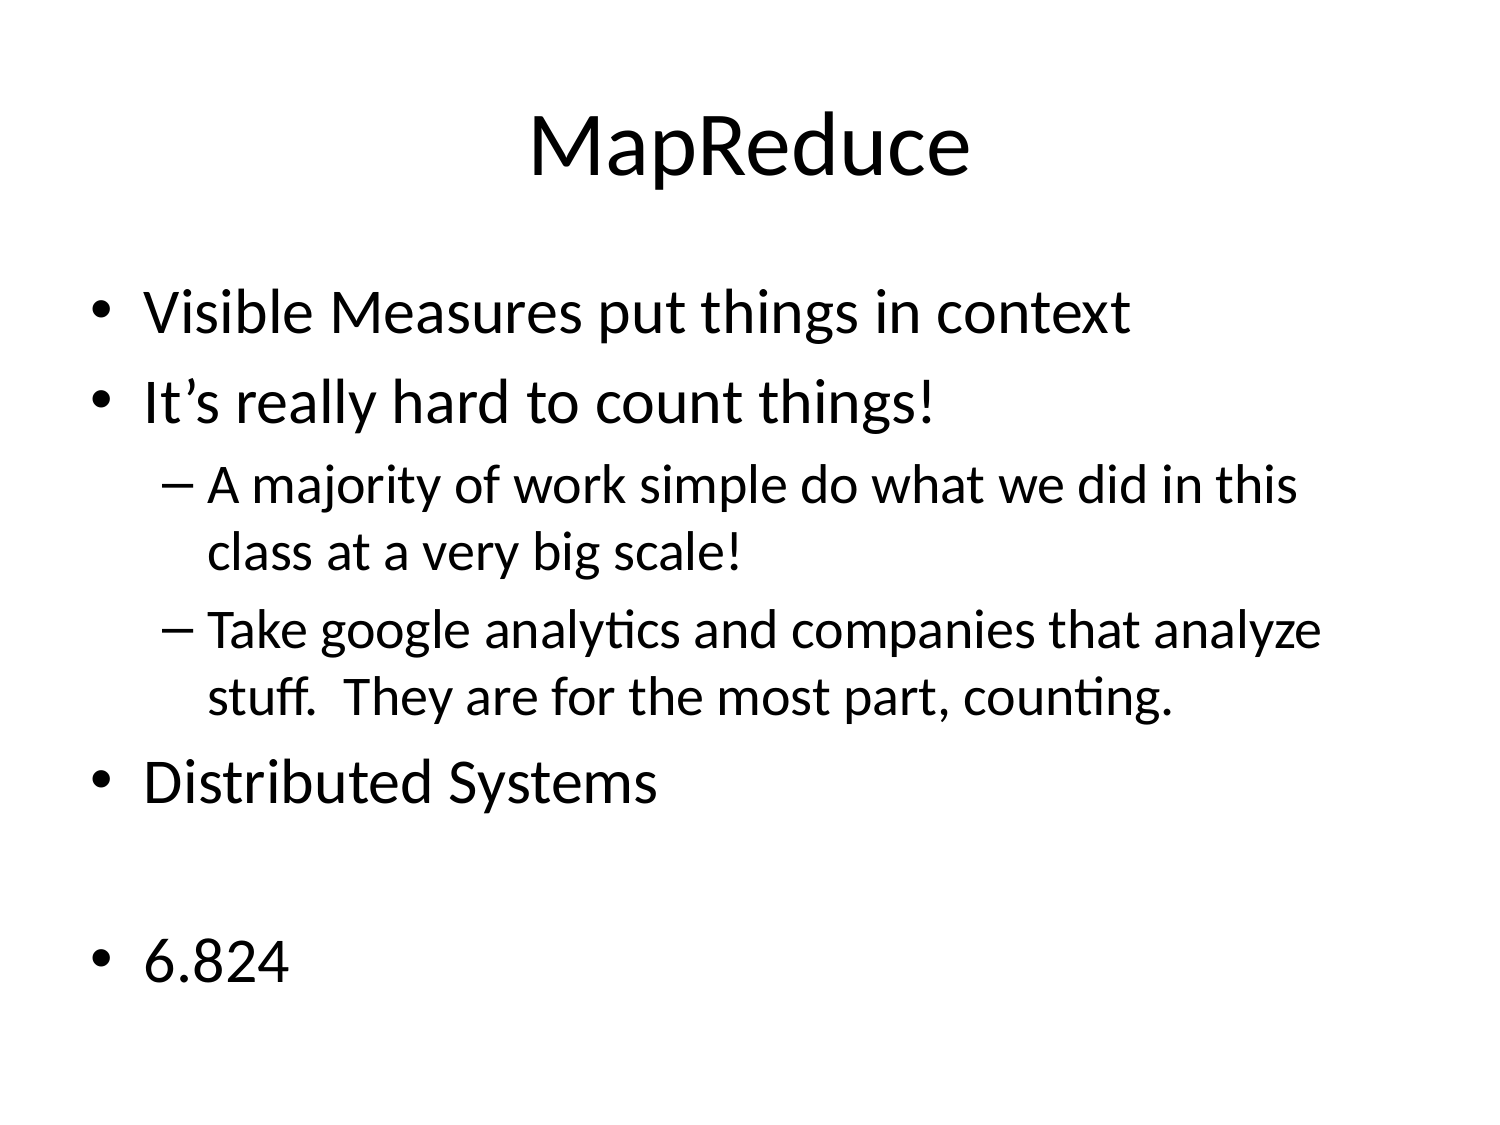

# MapReduce
Visible Measures put things in context
It’s really hard to count things!
A majority of work simple do what we did in this class at a very big scale!
Take google analytics and companies that analyze stuff.  They are for the most part, counting.
Distributed Systems

6.824